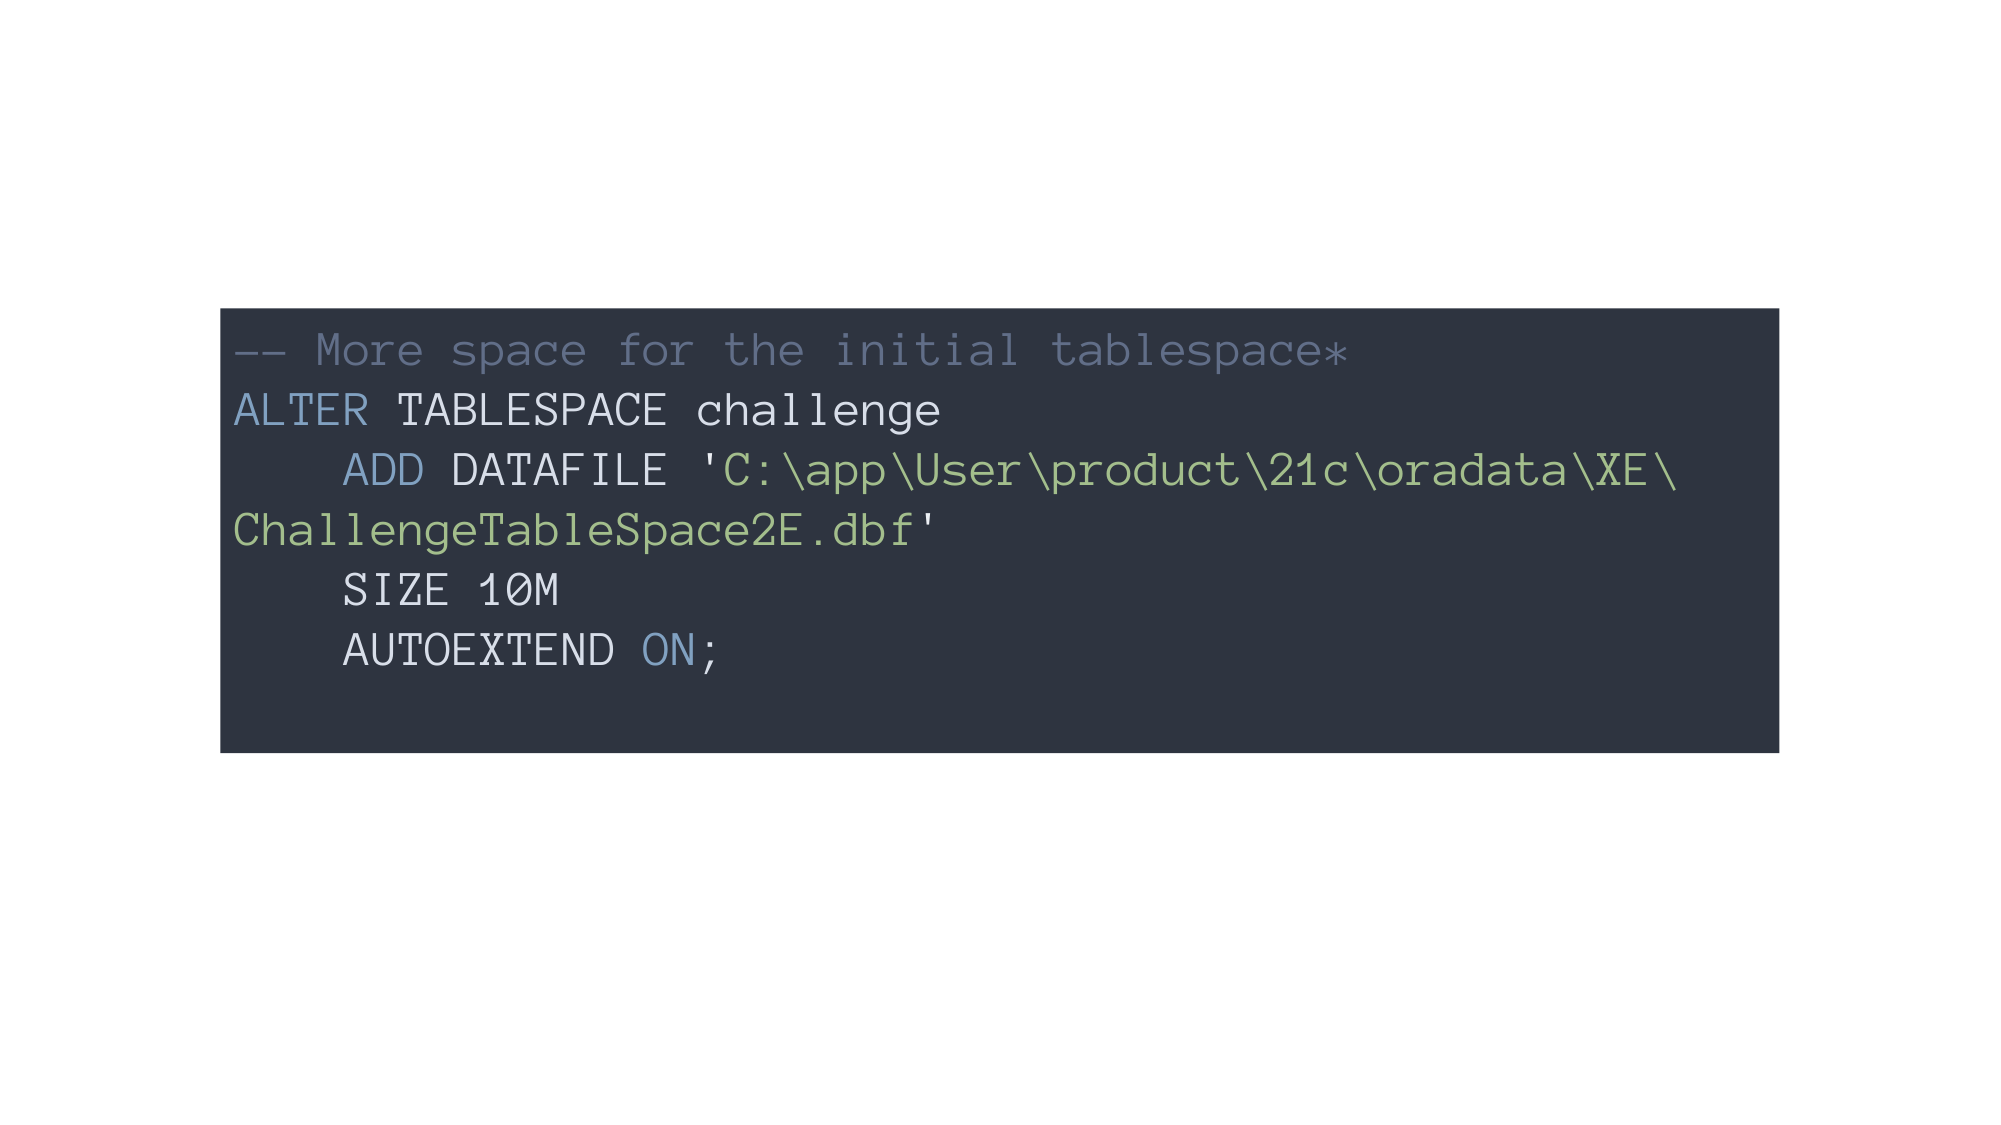

-- More space for the initial tablespace*
ALTER TABLESPACE challenge
    ADD DATAFILE 'C:\app\User\product\21c\oradata\XE\ChallengeTableSpace2E.dbf'
    SIZE 10M
    AUTOEXTEND ON;